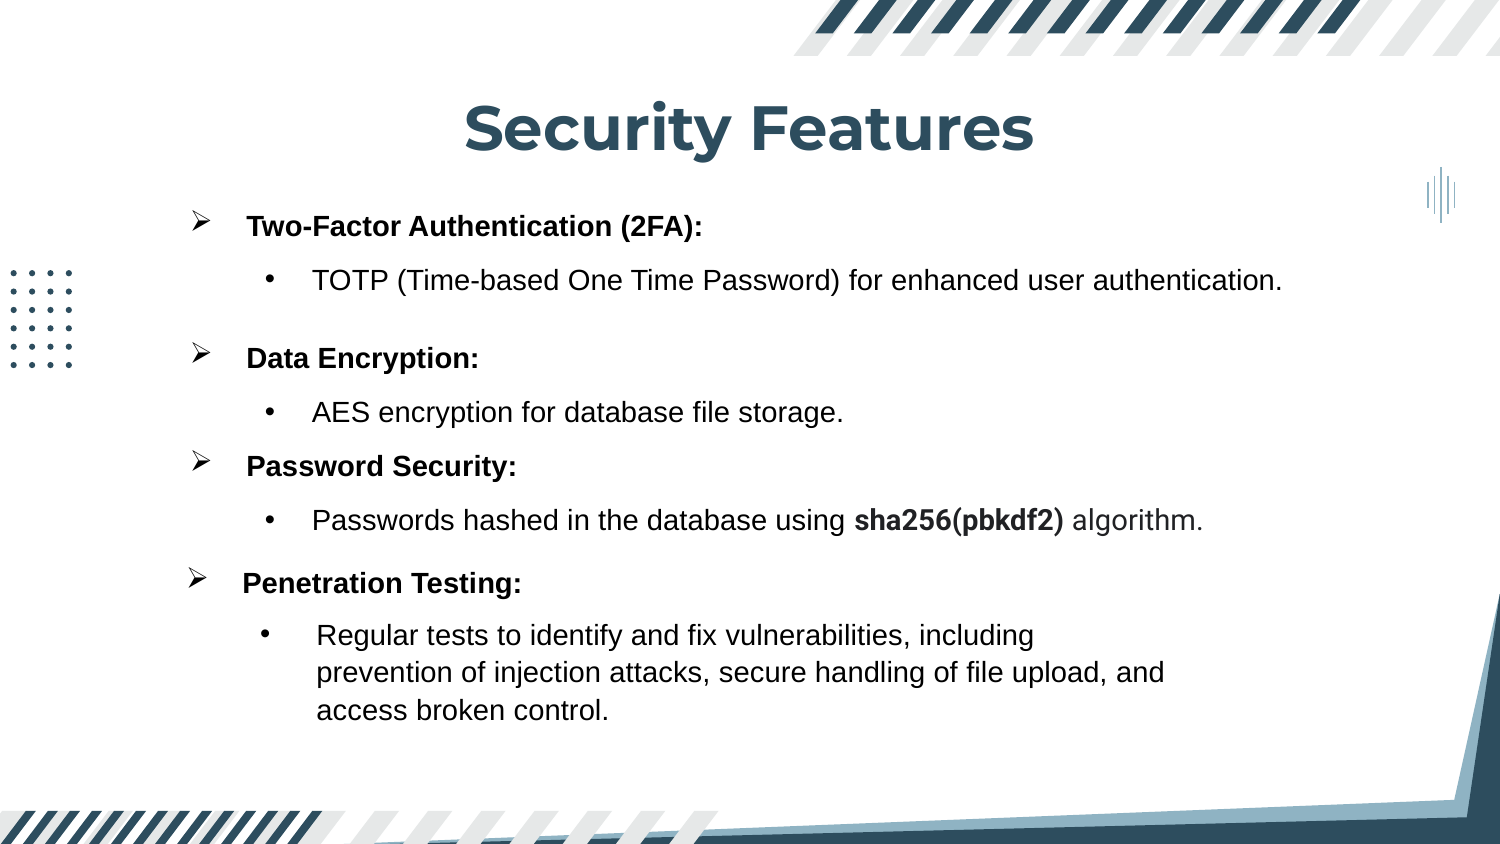

# Security Features
Two-Factor Authentication (2FA):
TOTP (Time-based One Time Password) for enhanced user authentication.
Data Encryption:
AES encryption for database file storage.
Password Security:
Passwords hashed in the database using sha256(pbkdf2) algorithm.
Penetration Testing:
Regular tests to identify and fix vulnerabilities, including prevention of injection attacks, secure handling of file upload, and access broken control.